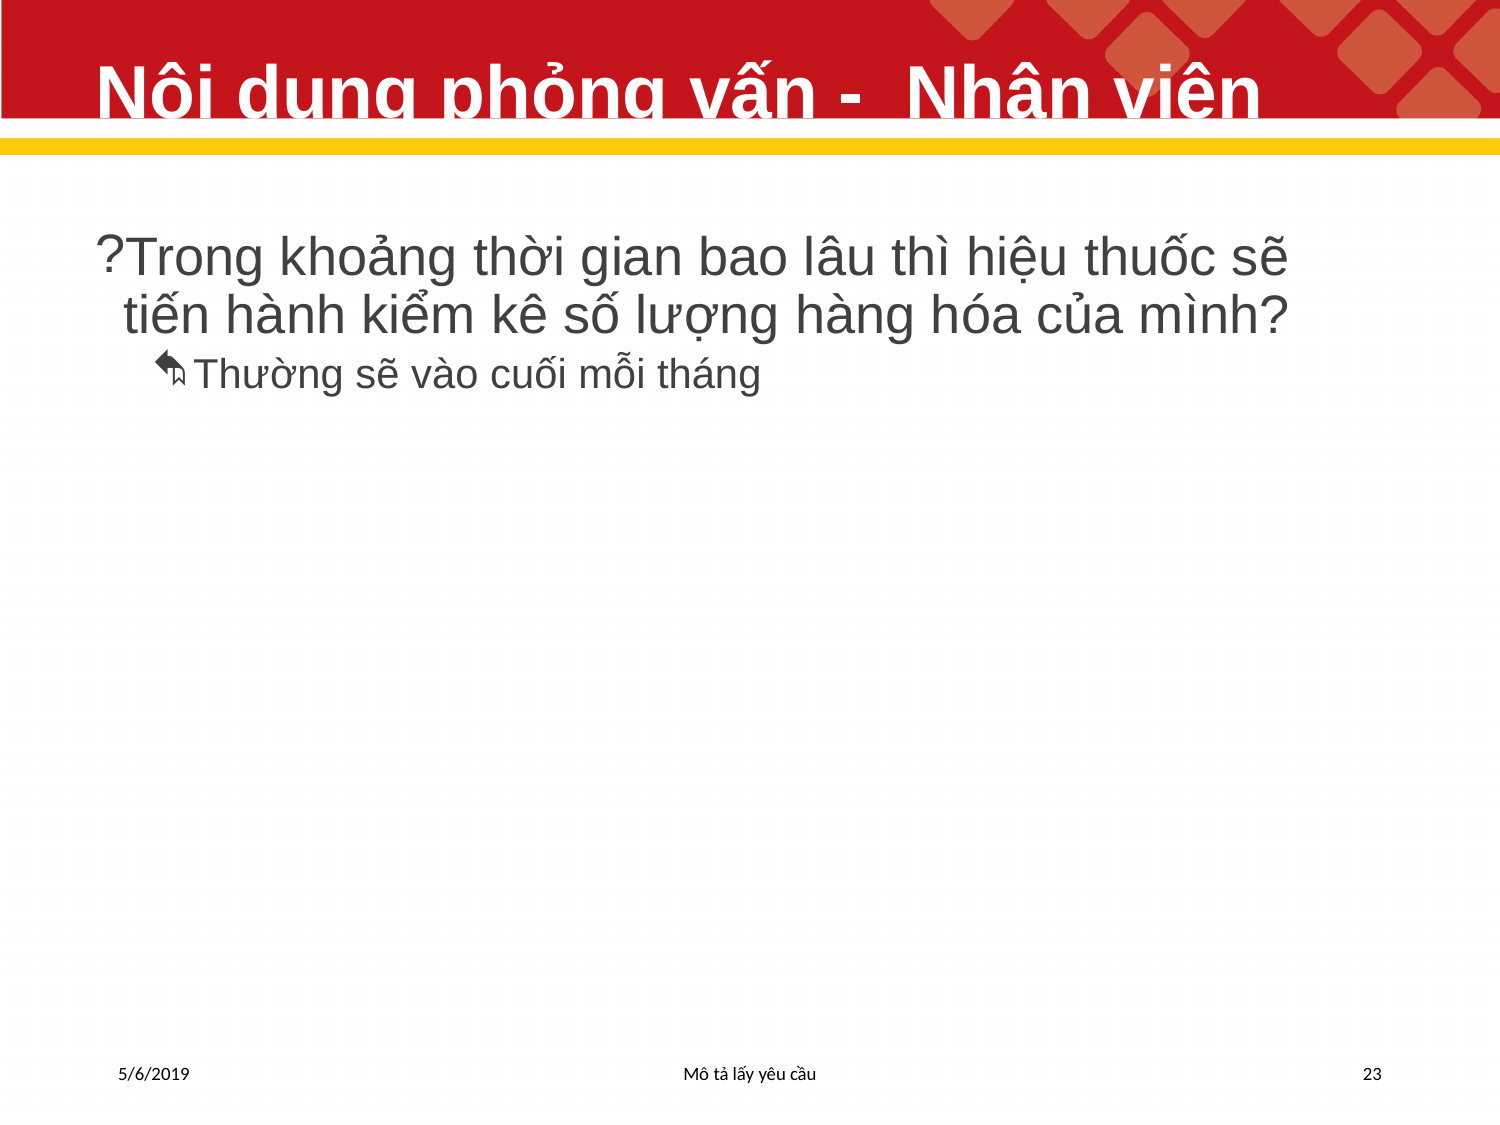

# Nội dung phỏng vấn -  Nhân viên
Trong khoảng thời gian bao lâu thì hiệu thuốc sẽ tiến hành kiểm kê số lượng hàng hóa của mình?
Thường sẽ vào cuối mỗi tháng
5/6/2019
Mô tả lấy yêu cầu
23